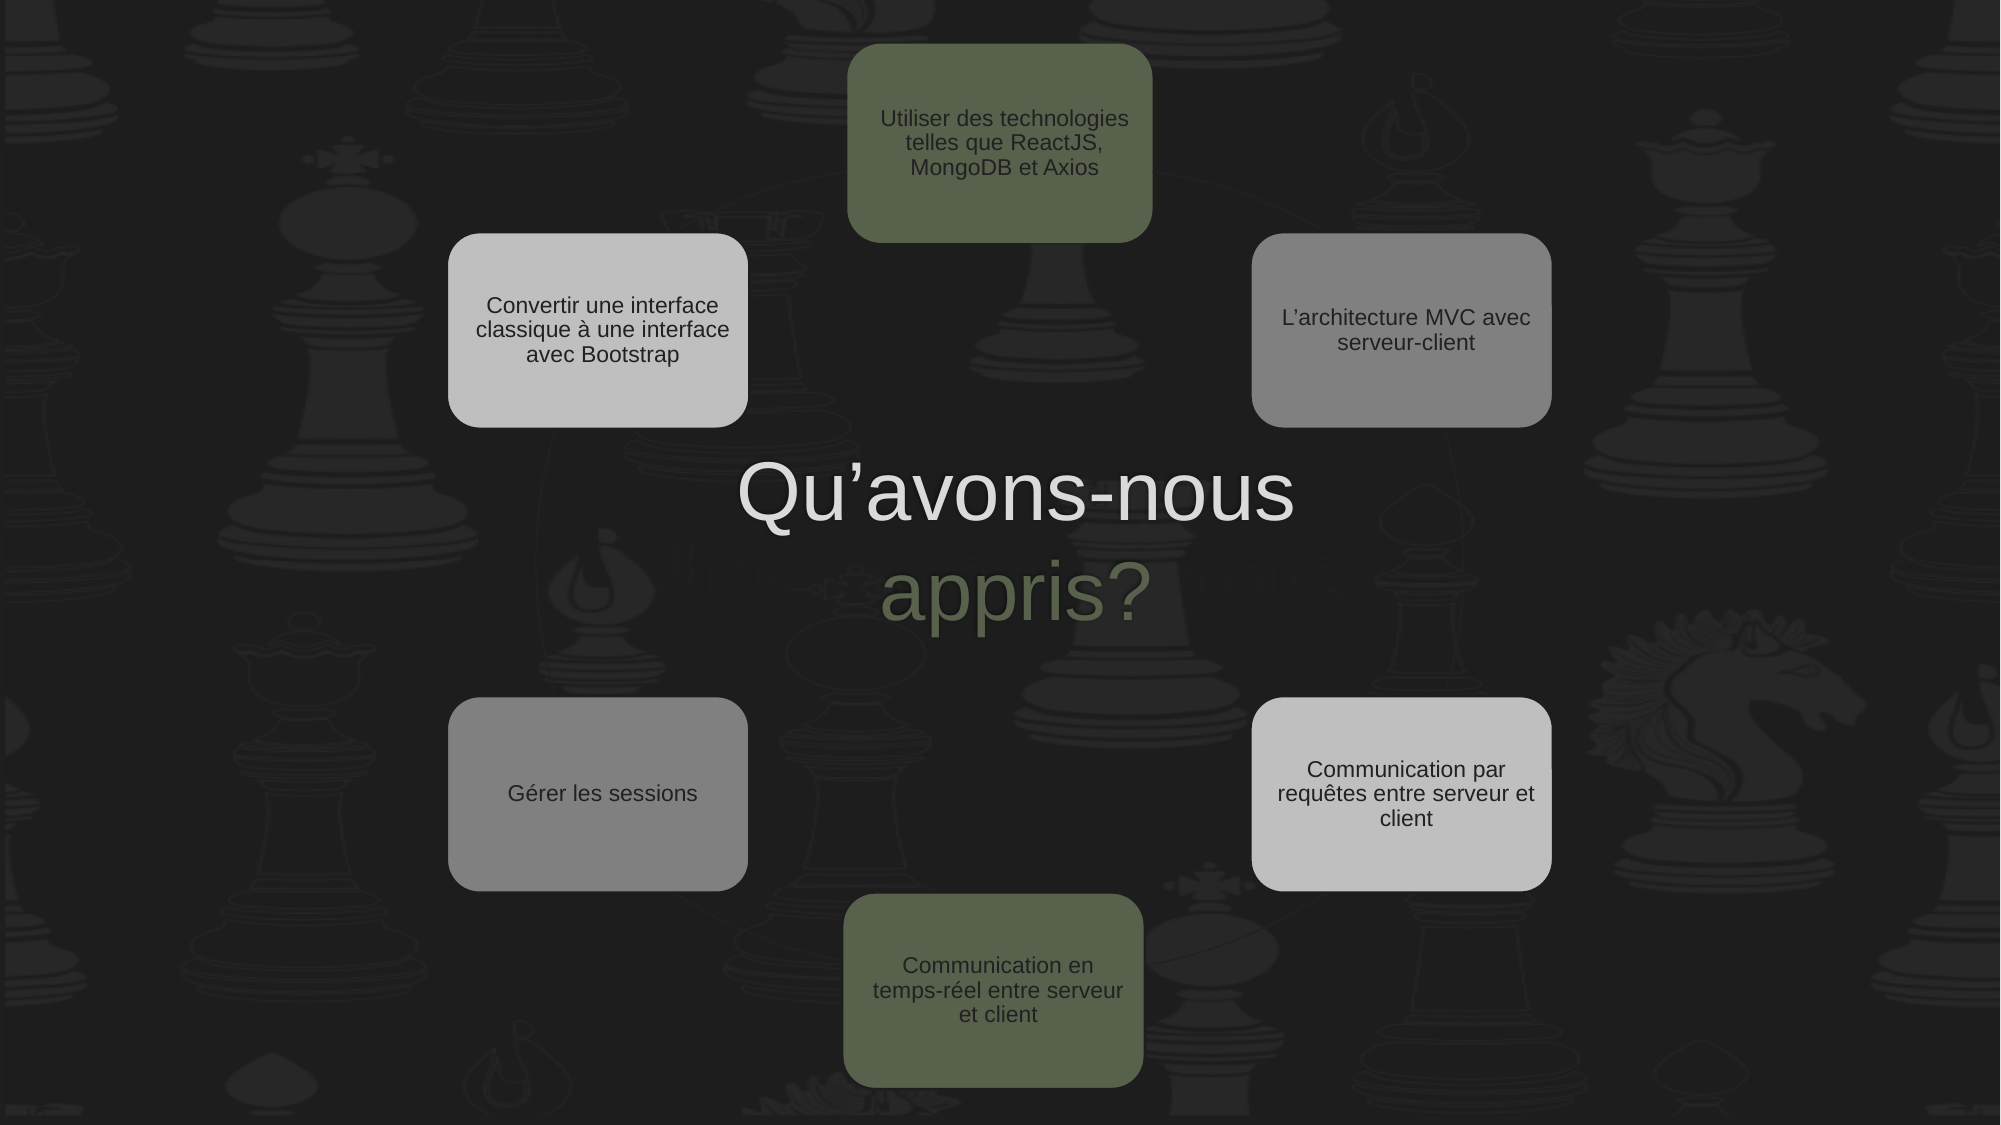

Utiliser des technologies telles que ReactJS, MongoDB et Axios
L’architecture MVC avec serveur-client
Communication par requêtes entre serveur et client
Communication en temps-réel entre serveur et client
Gérer les sessions
Convertir une interface classique à une interface avec Bootstrap

# Qu’avons-nous appris?